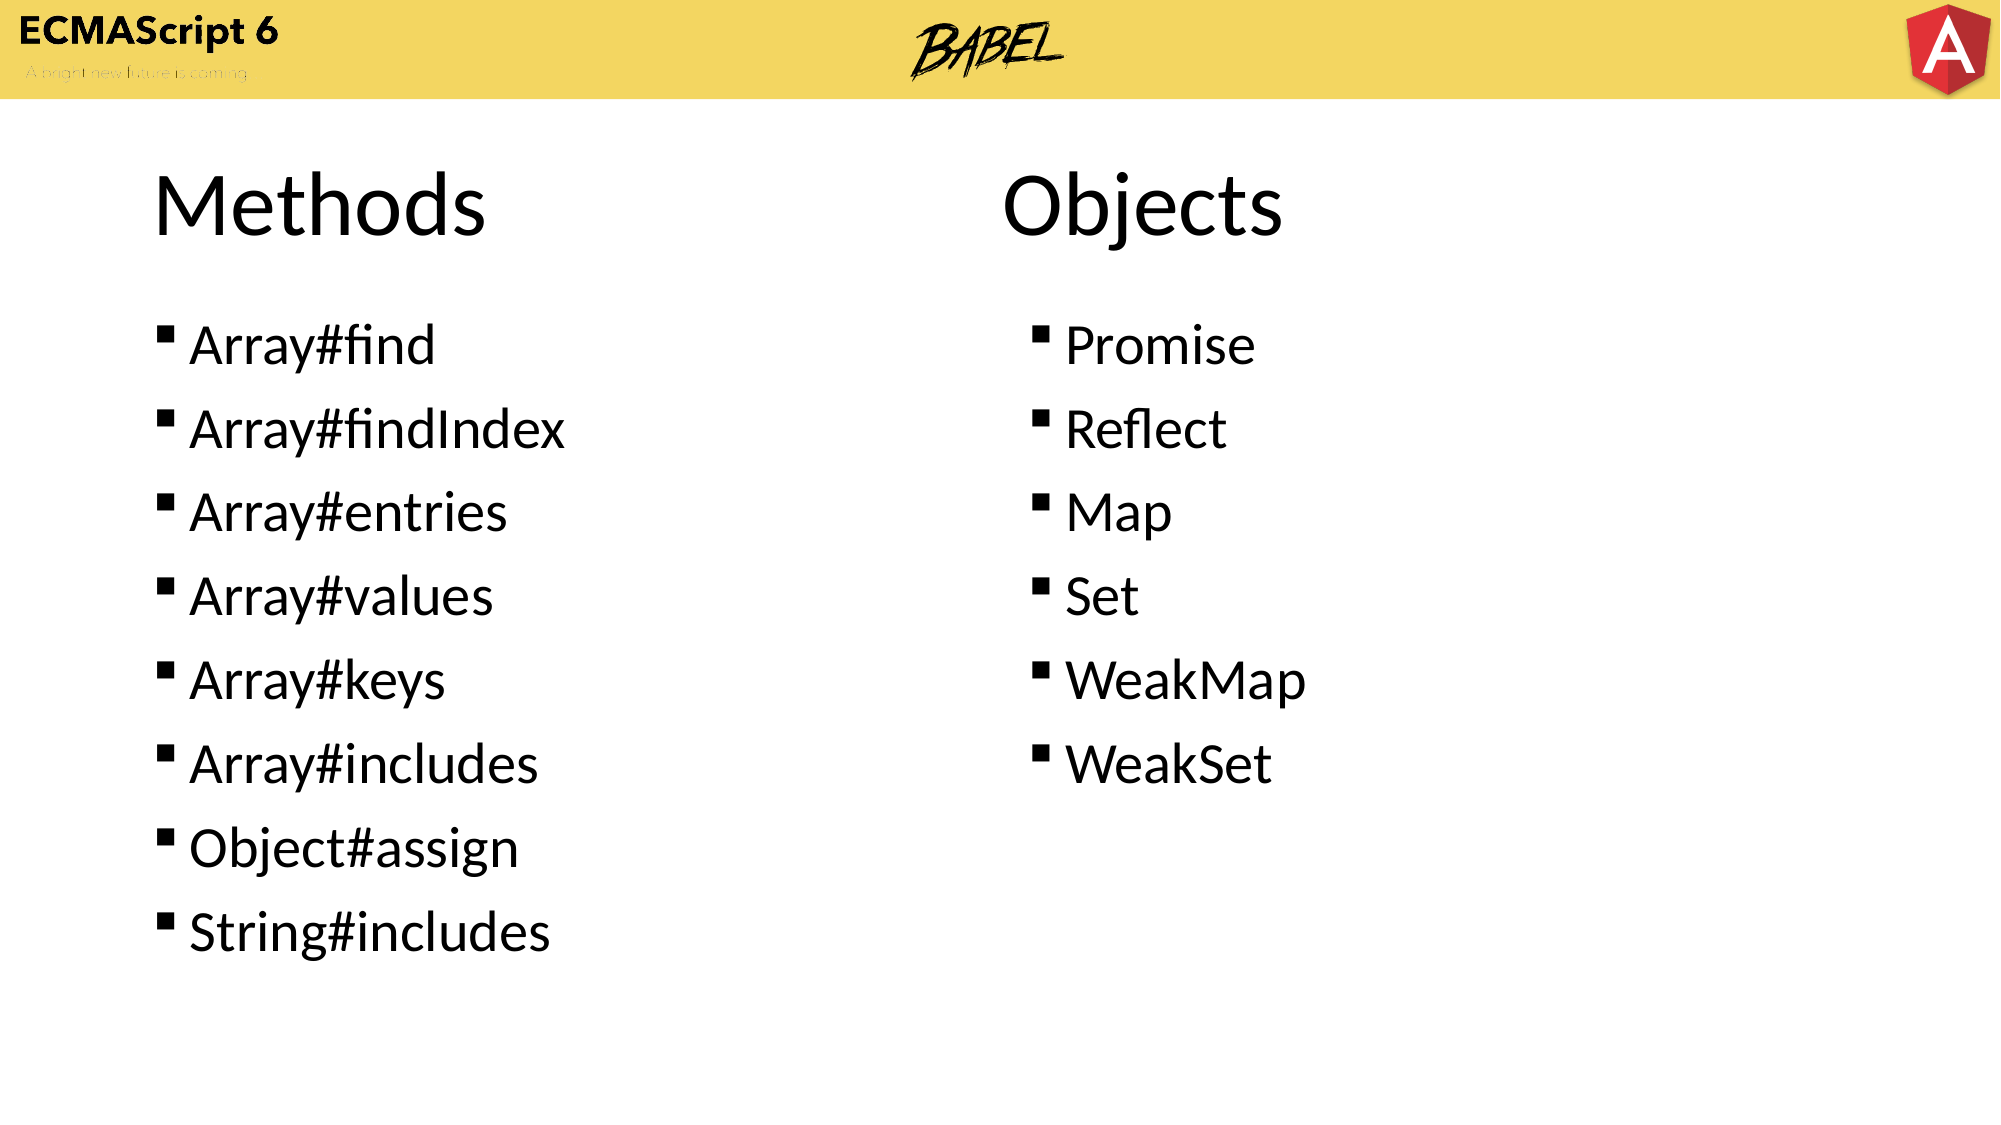

# Methods
Objects
Array#find
Array#findIndex
Array#entries
Array#values
Array#keys
Array#includes
Object#assign
String#includes

Promise
Reflect
Map
Set
WeakMap
WeakSet